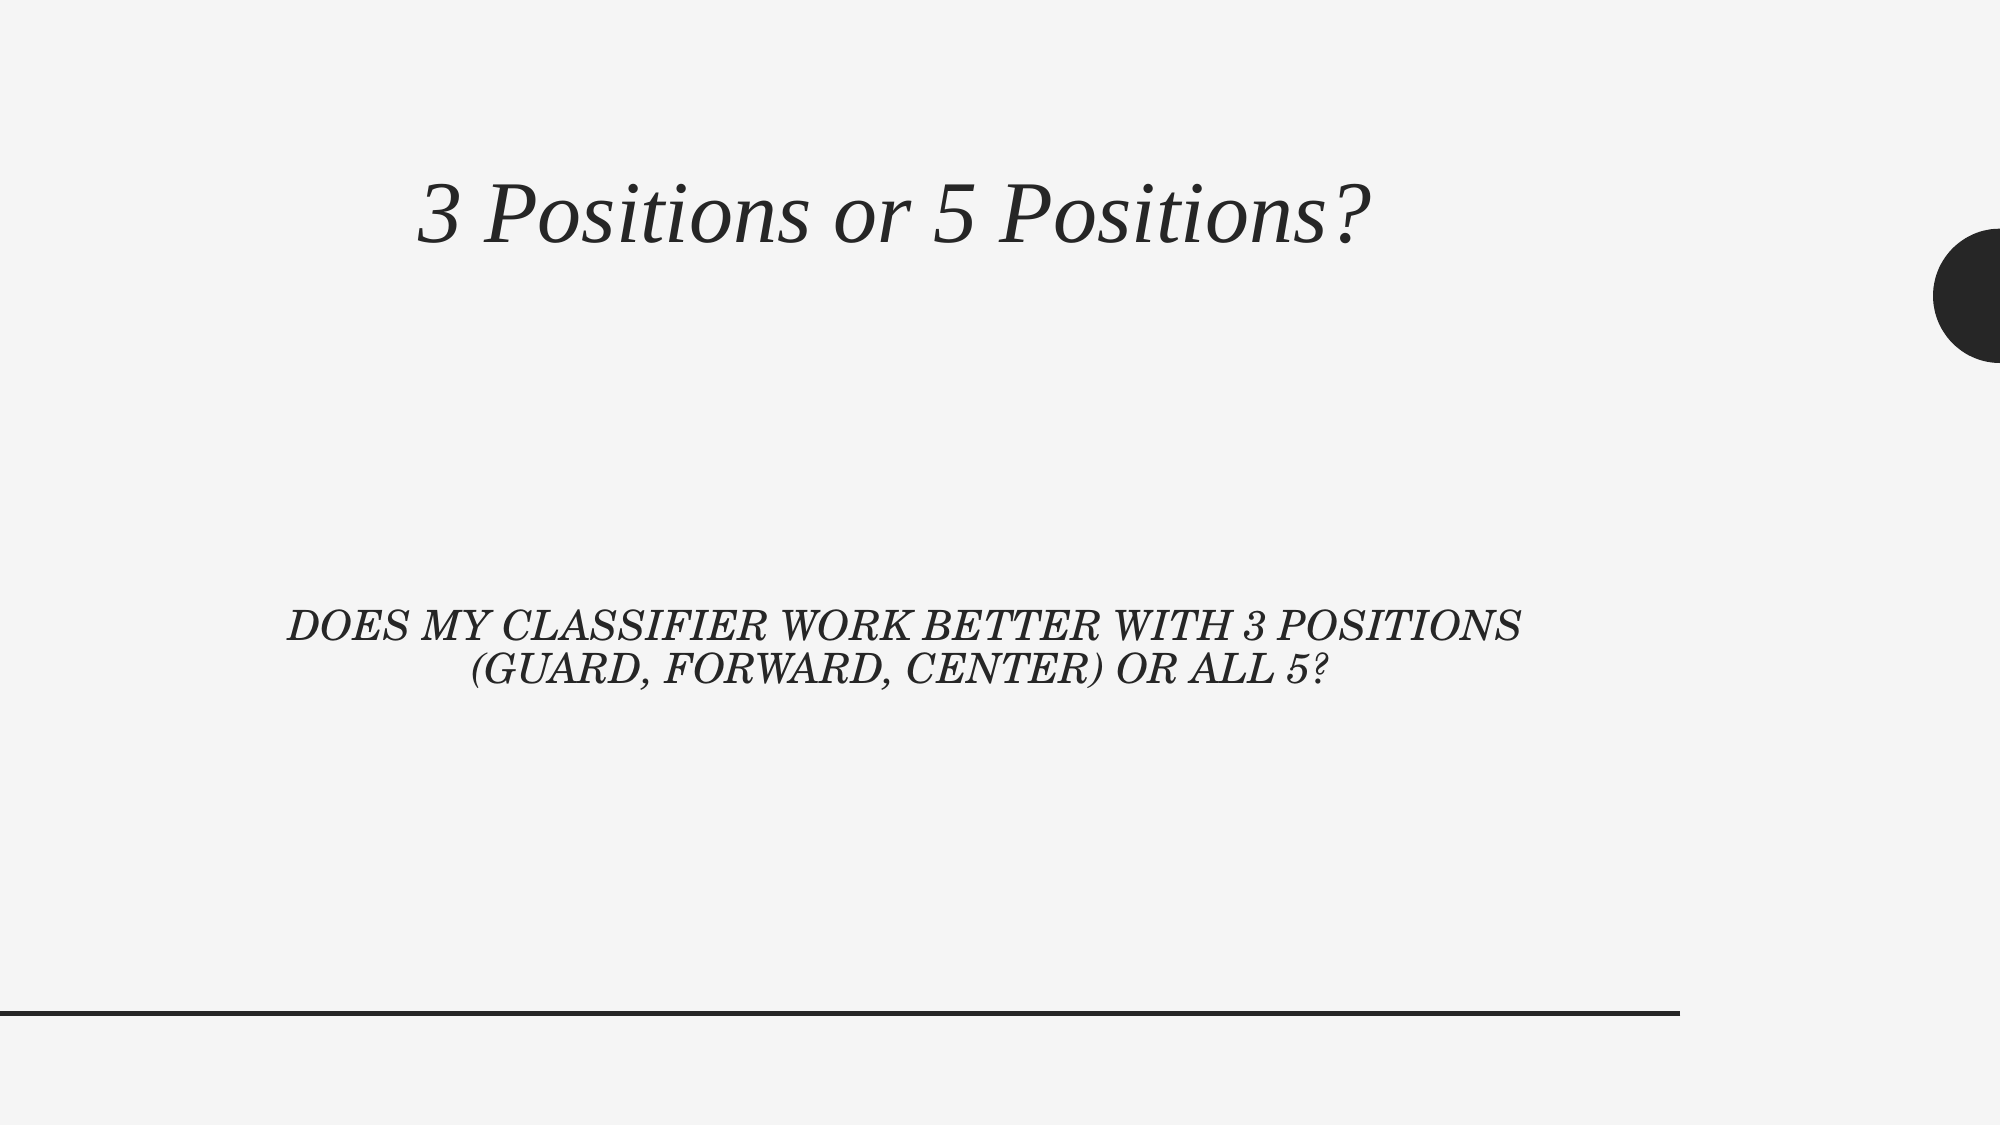

3 Positions or 5 Positions?
# Does my classifier work better with 3 positions (Guard, Forward, Center) or all 5?